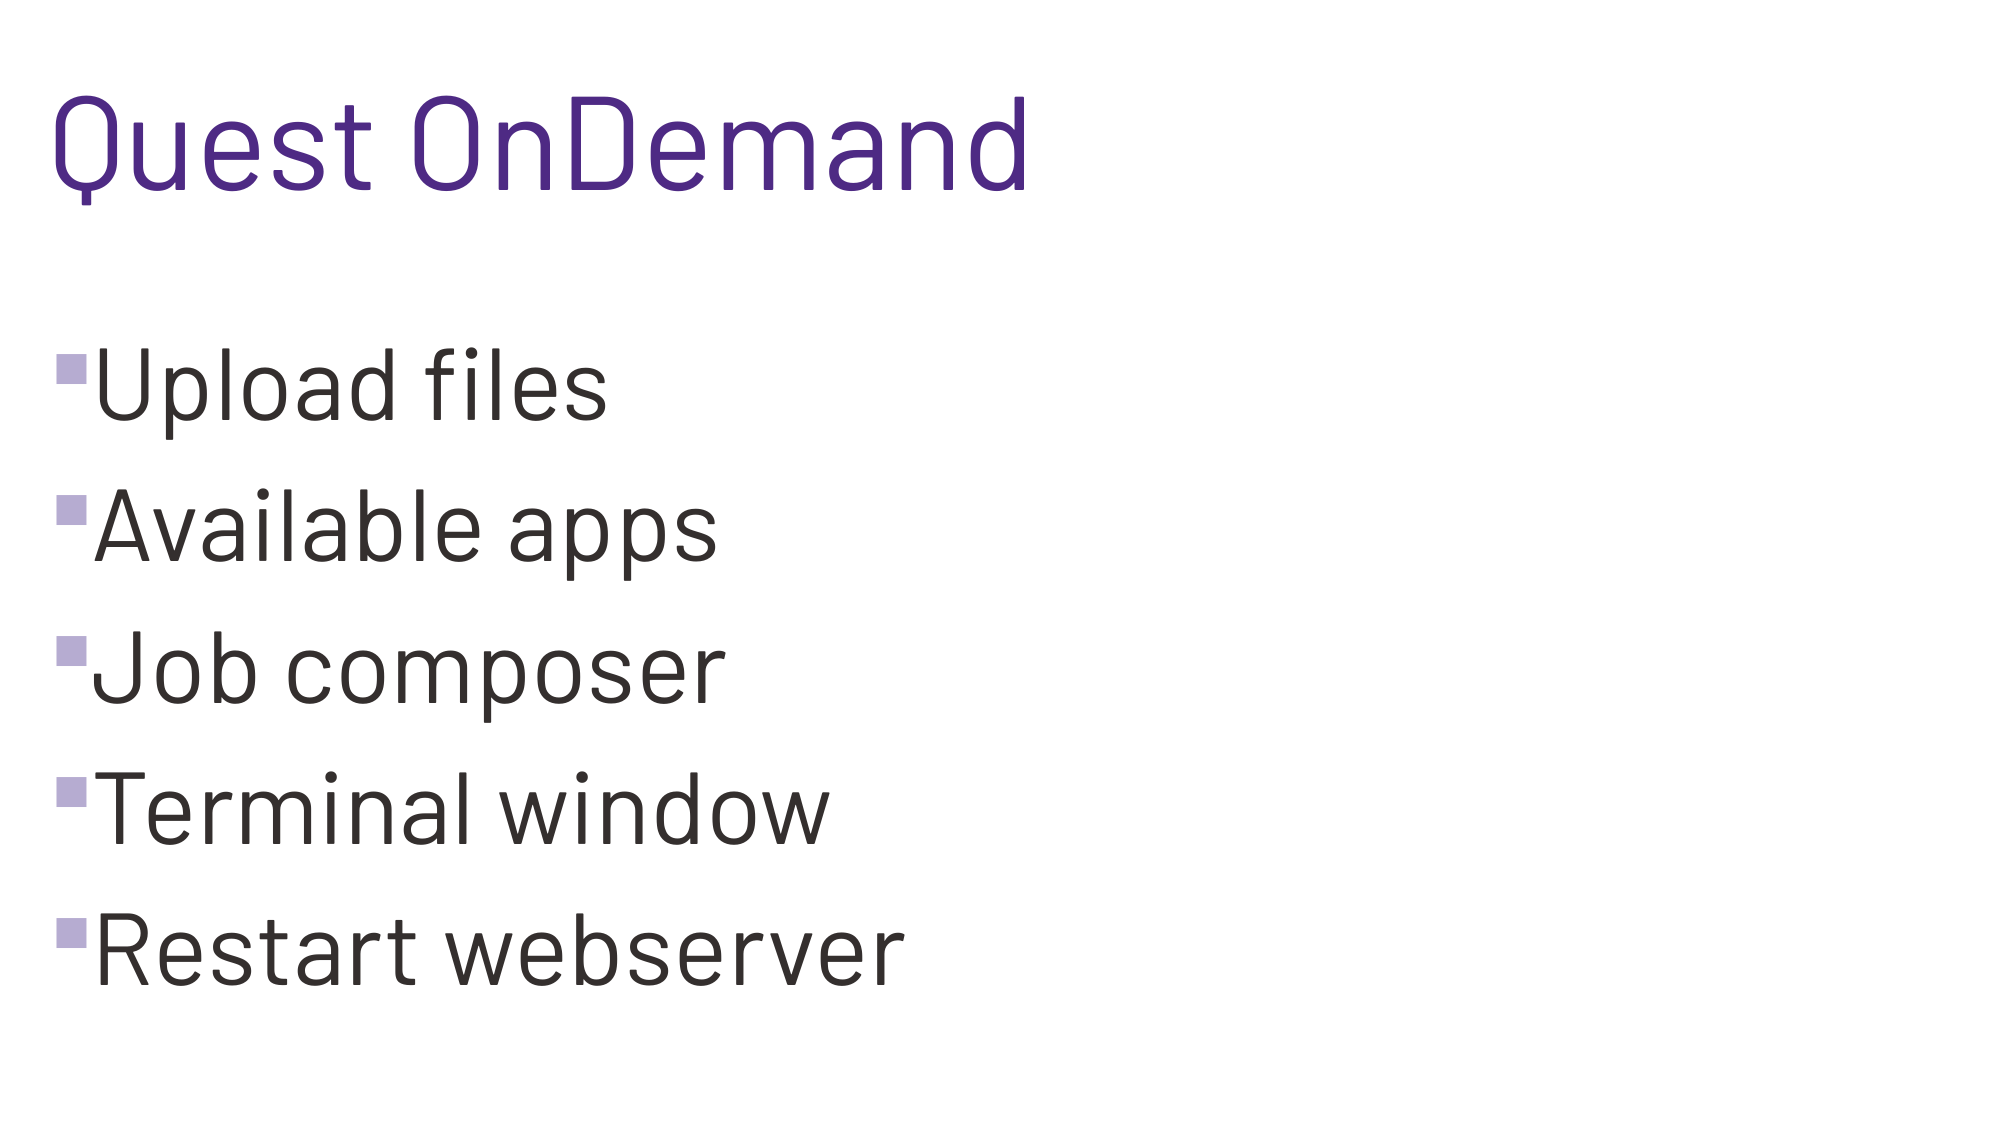

# Quest OnDemand
Upload files
Available apps
Job composer
Terminal window
Restart webserver